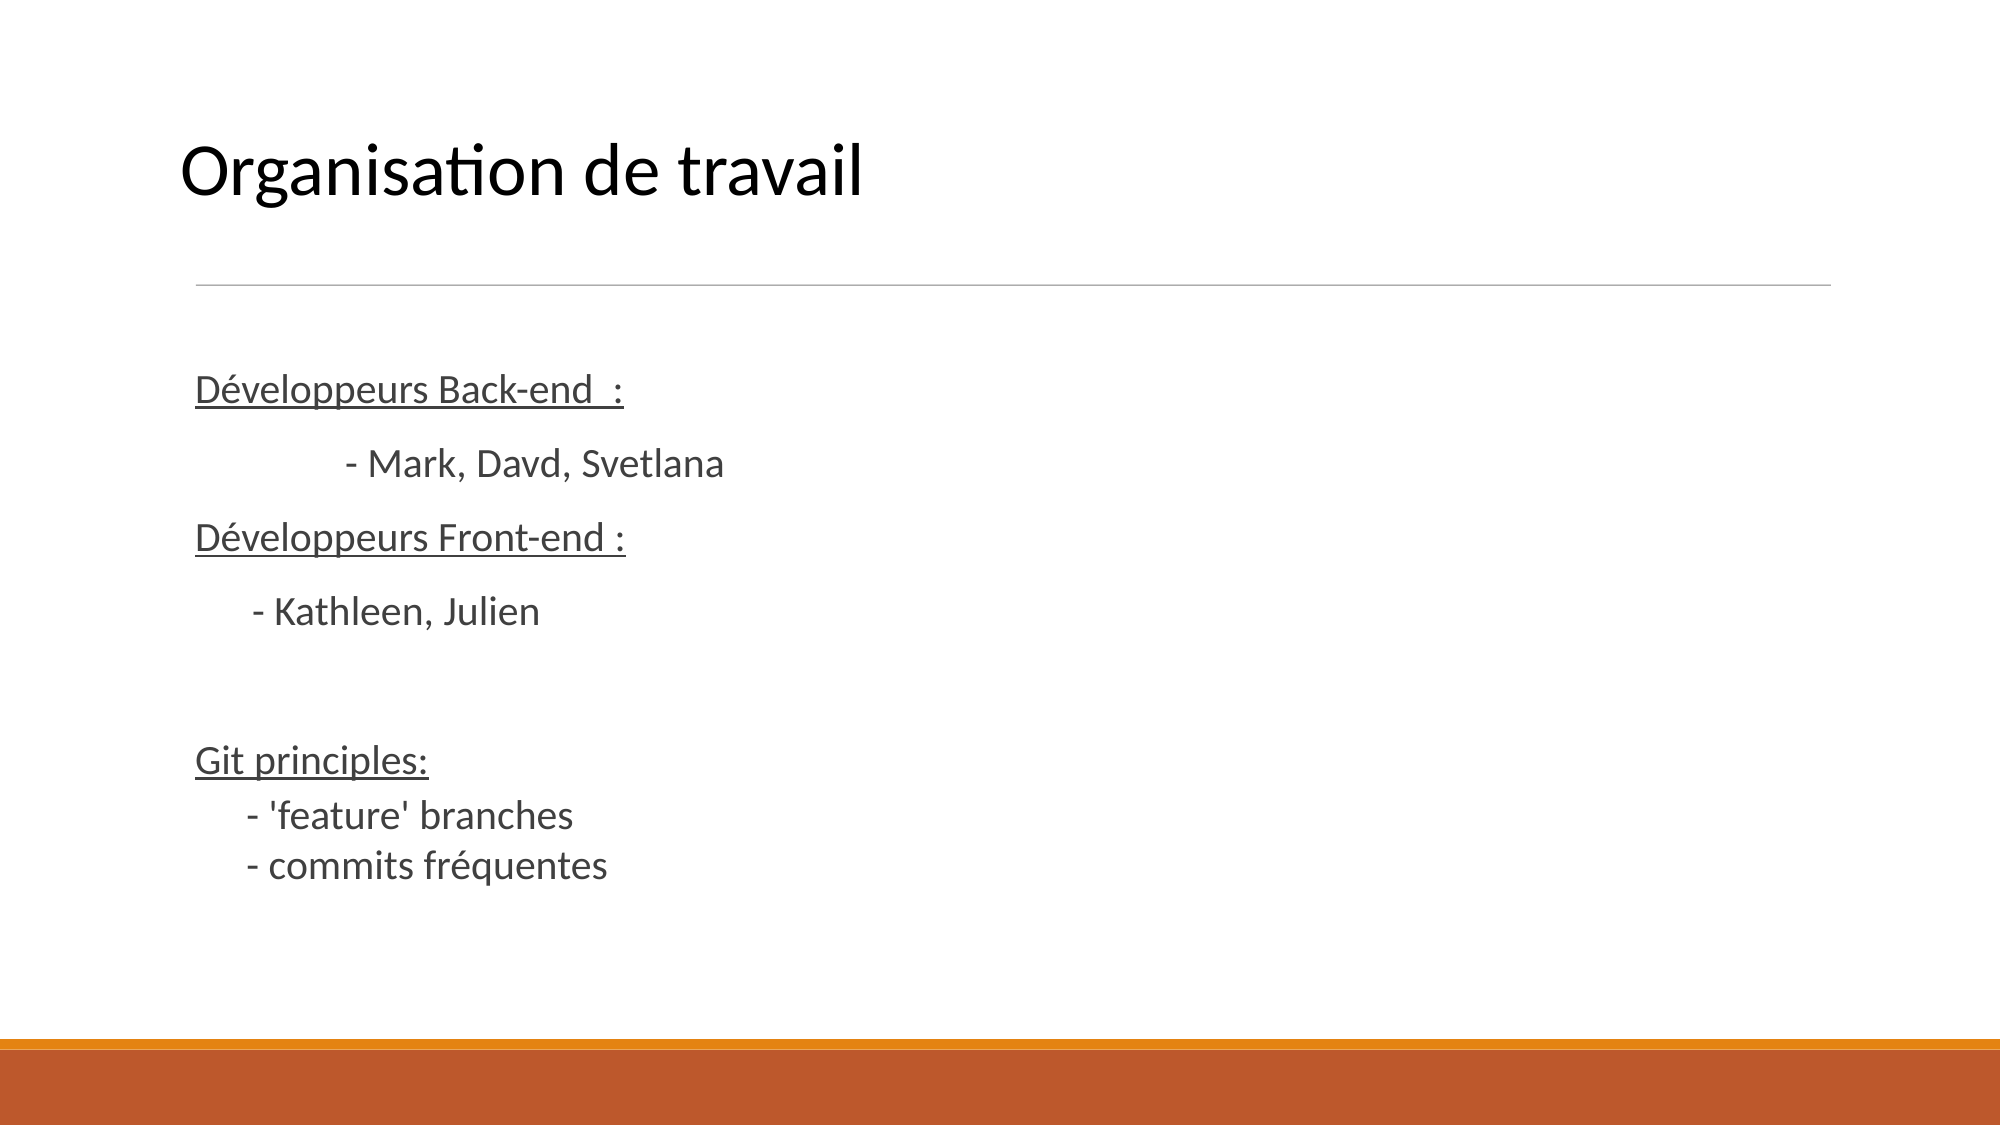

Organisation de travail
Développeurs Back-end  :
	- Mark, Davd, Svetlana
Développeurs Front-end :
      - Kathleen, Julien

Git principles:
       - 'feature' branches
       - commits fréquentes